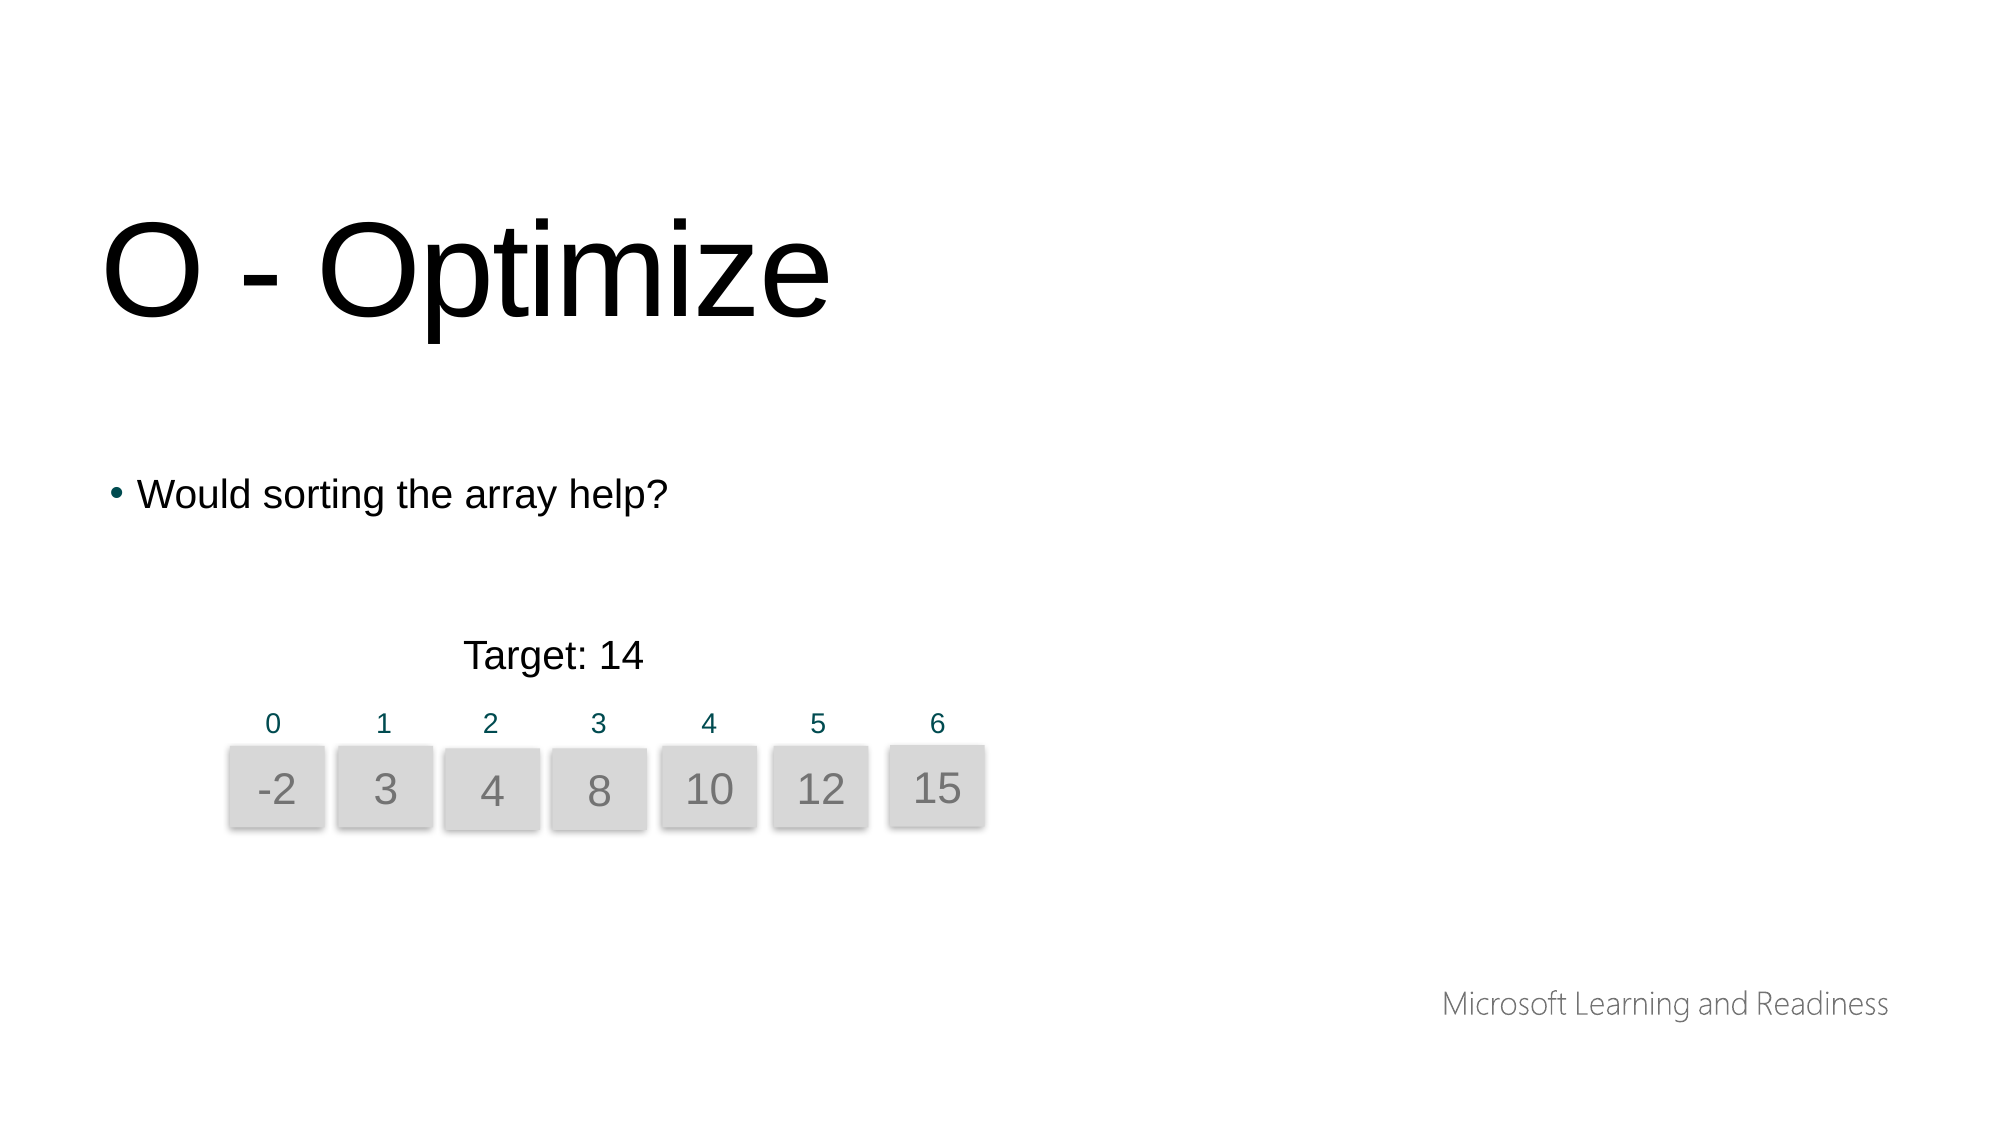

O - Optimize
Would sorting the array help?

		Target: 14

0
1
2
3
4
5
6
15
12
-2
3
10
4
8